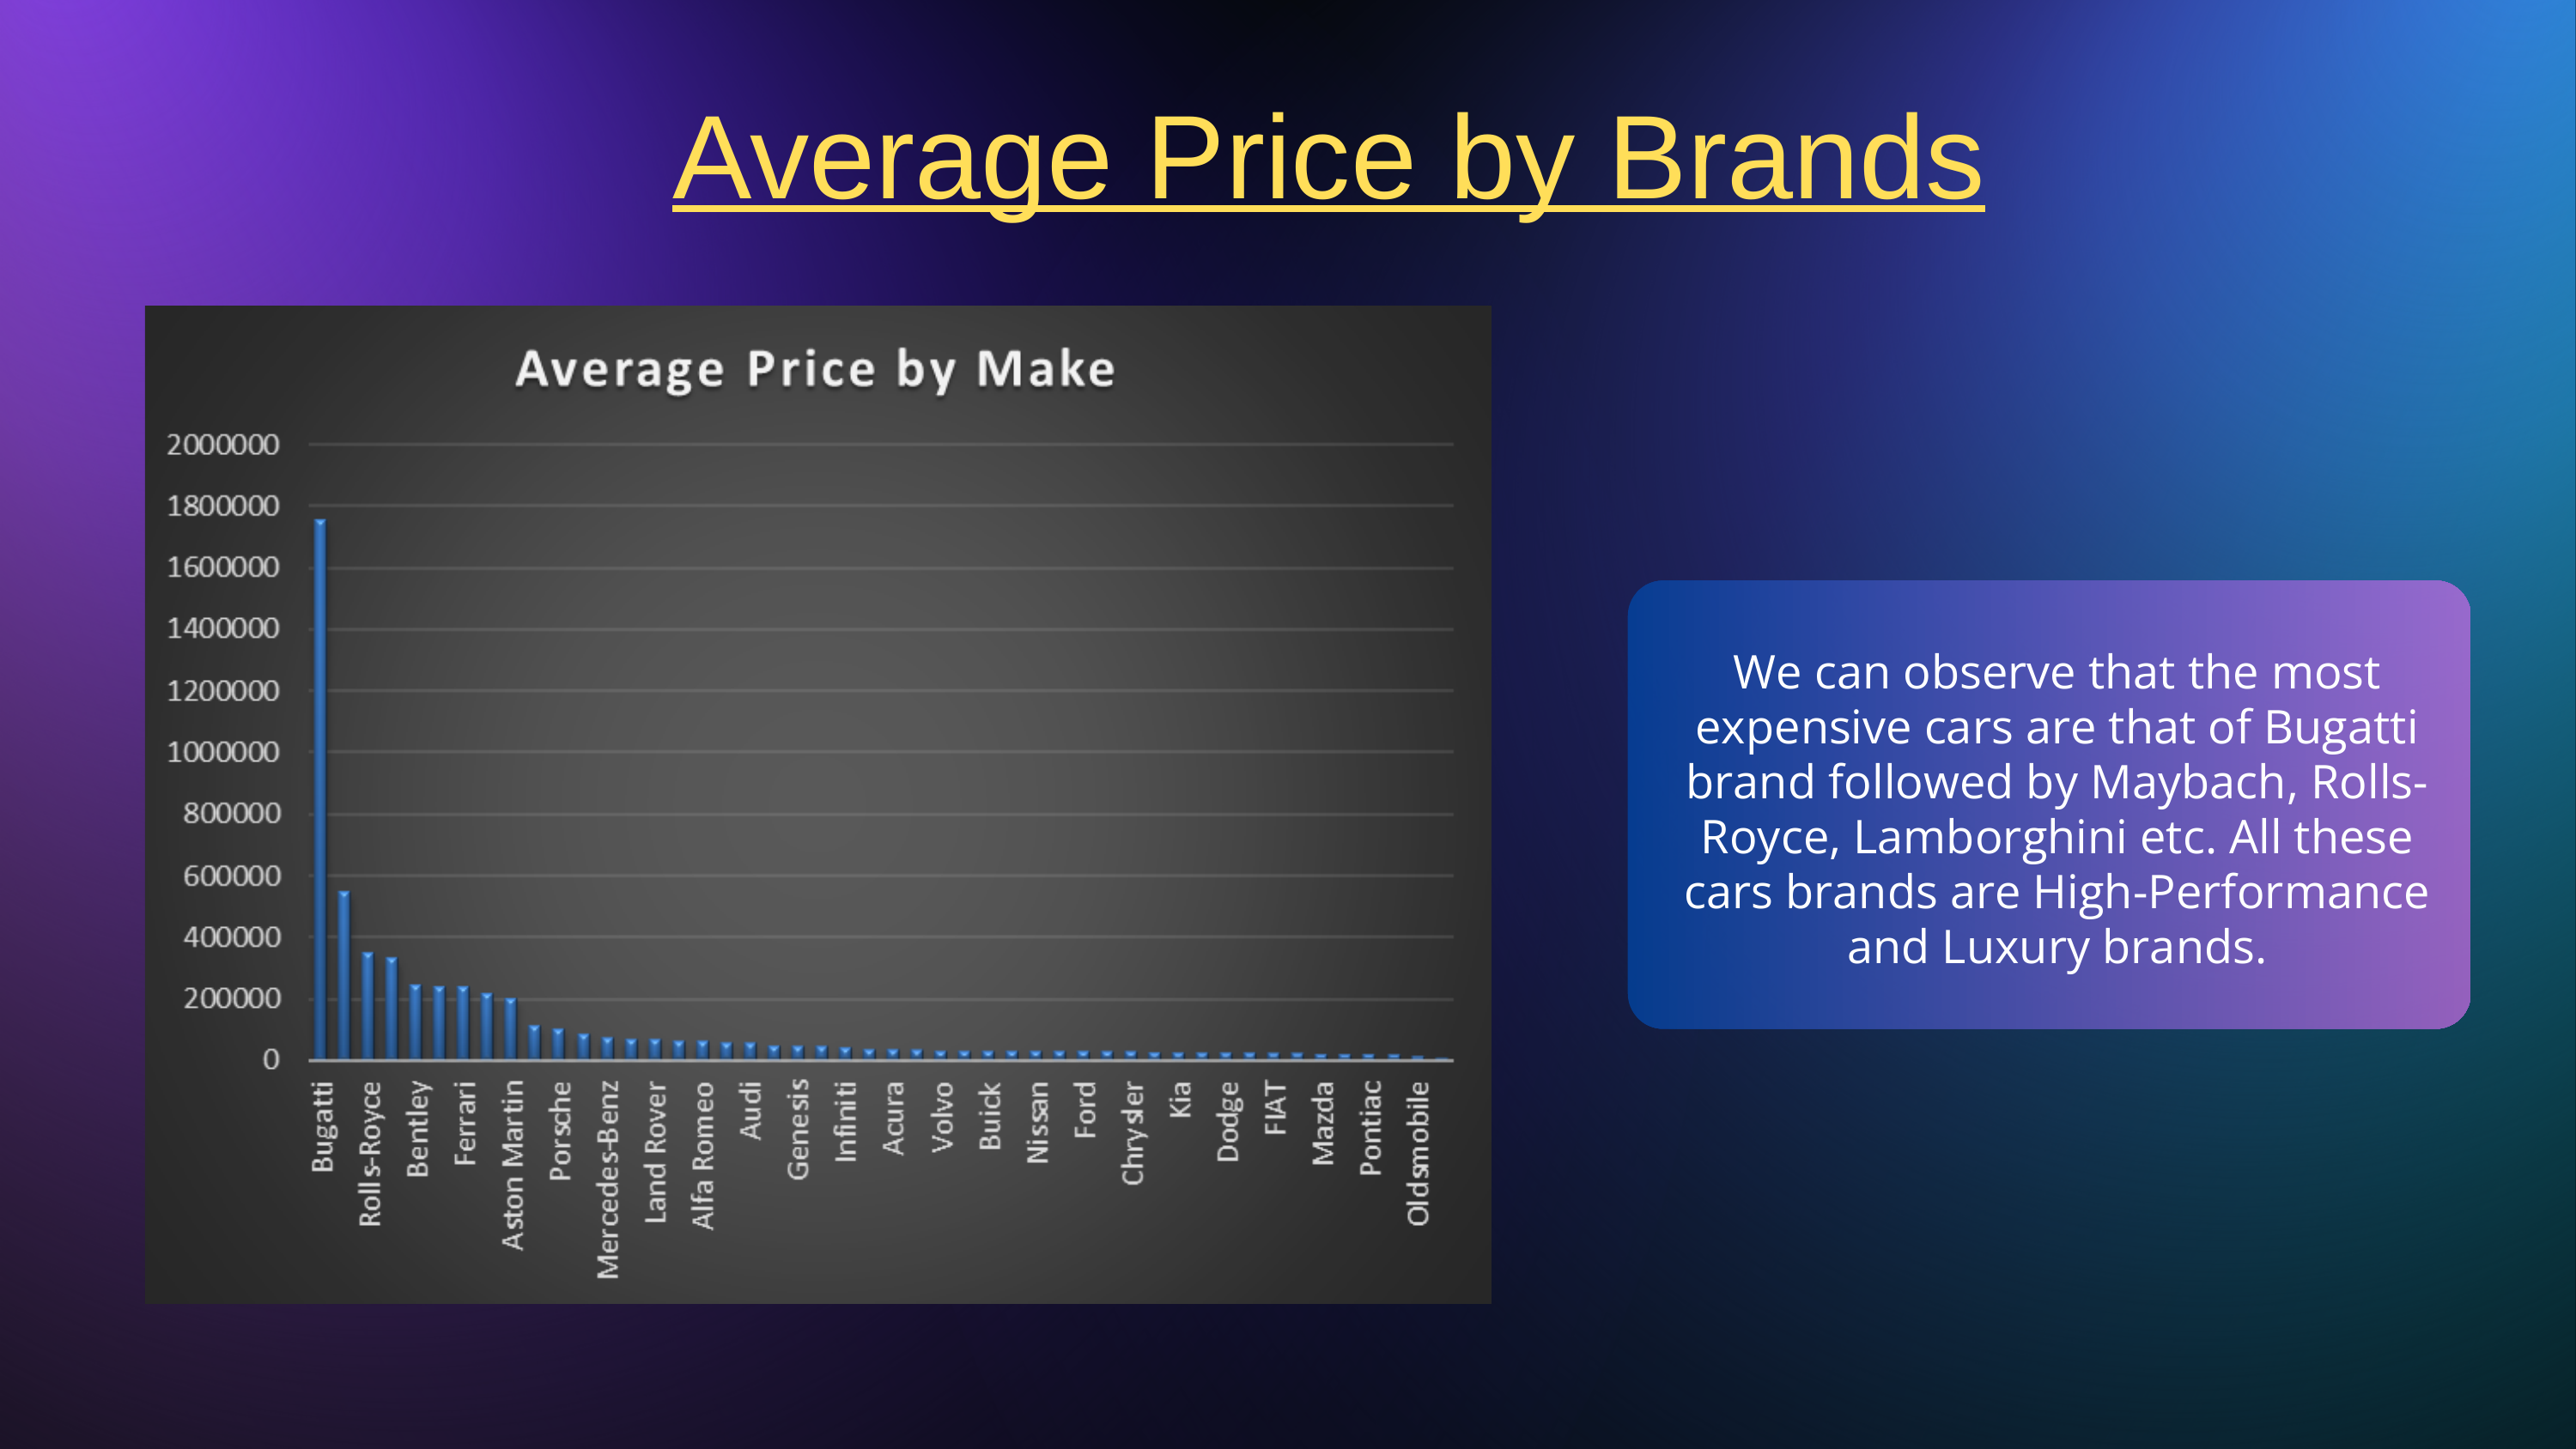

Average Price by Brands

We can observe that the most expensive cars are that of Bugatti brand followed by Maybach, Rolls-Royce, Lamborghini etc. All these cars brands are High-Performance and Luxury brands.